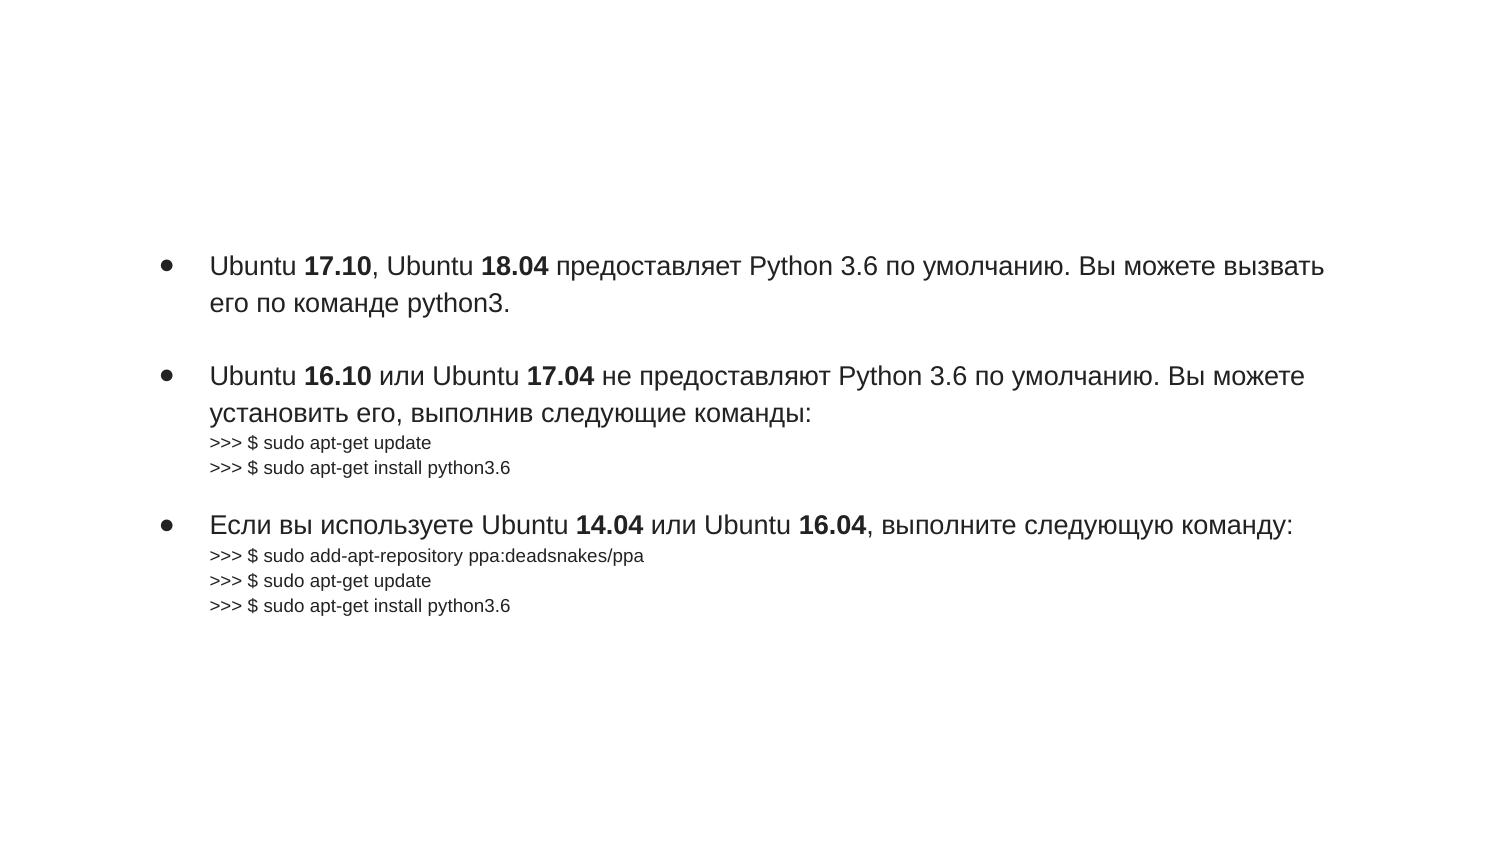

Ubuntu 17.10, Ubuntu 18.04 предоставляет Python 3.6 по умолчанию. Вы можете вызвать его по команде python3.

Ubuntu 16.10 или Ubuntu 17.04 не предоставляют Python 3.6 по умолчанию. Вы можете установить его, выполнив следующие команды:
>>> $ sudo apt-get update
>>> $ sudo apt-get install python3.6

Если вы используете Ubuntu 14.04 или Ubuntu 16.04, выполните следующую команду:
>>> $ sudo add-apt-repository ppa:deadsnakes/ppa
>>> $ sudo apt-get update
>>> $ sudo apt-get install python3.6